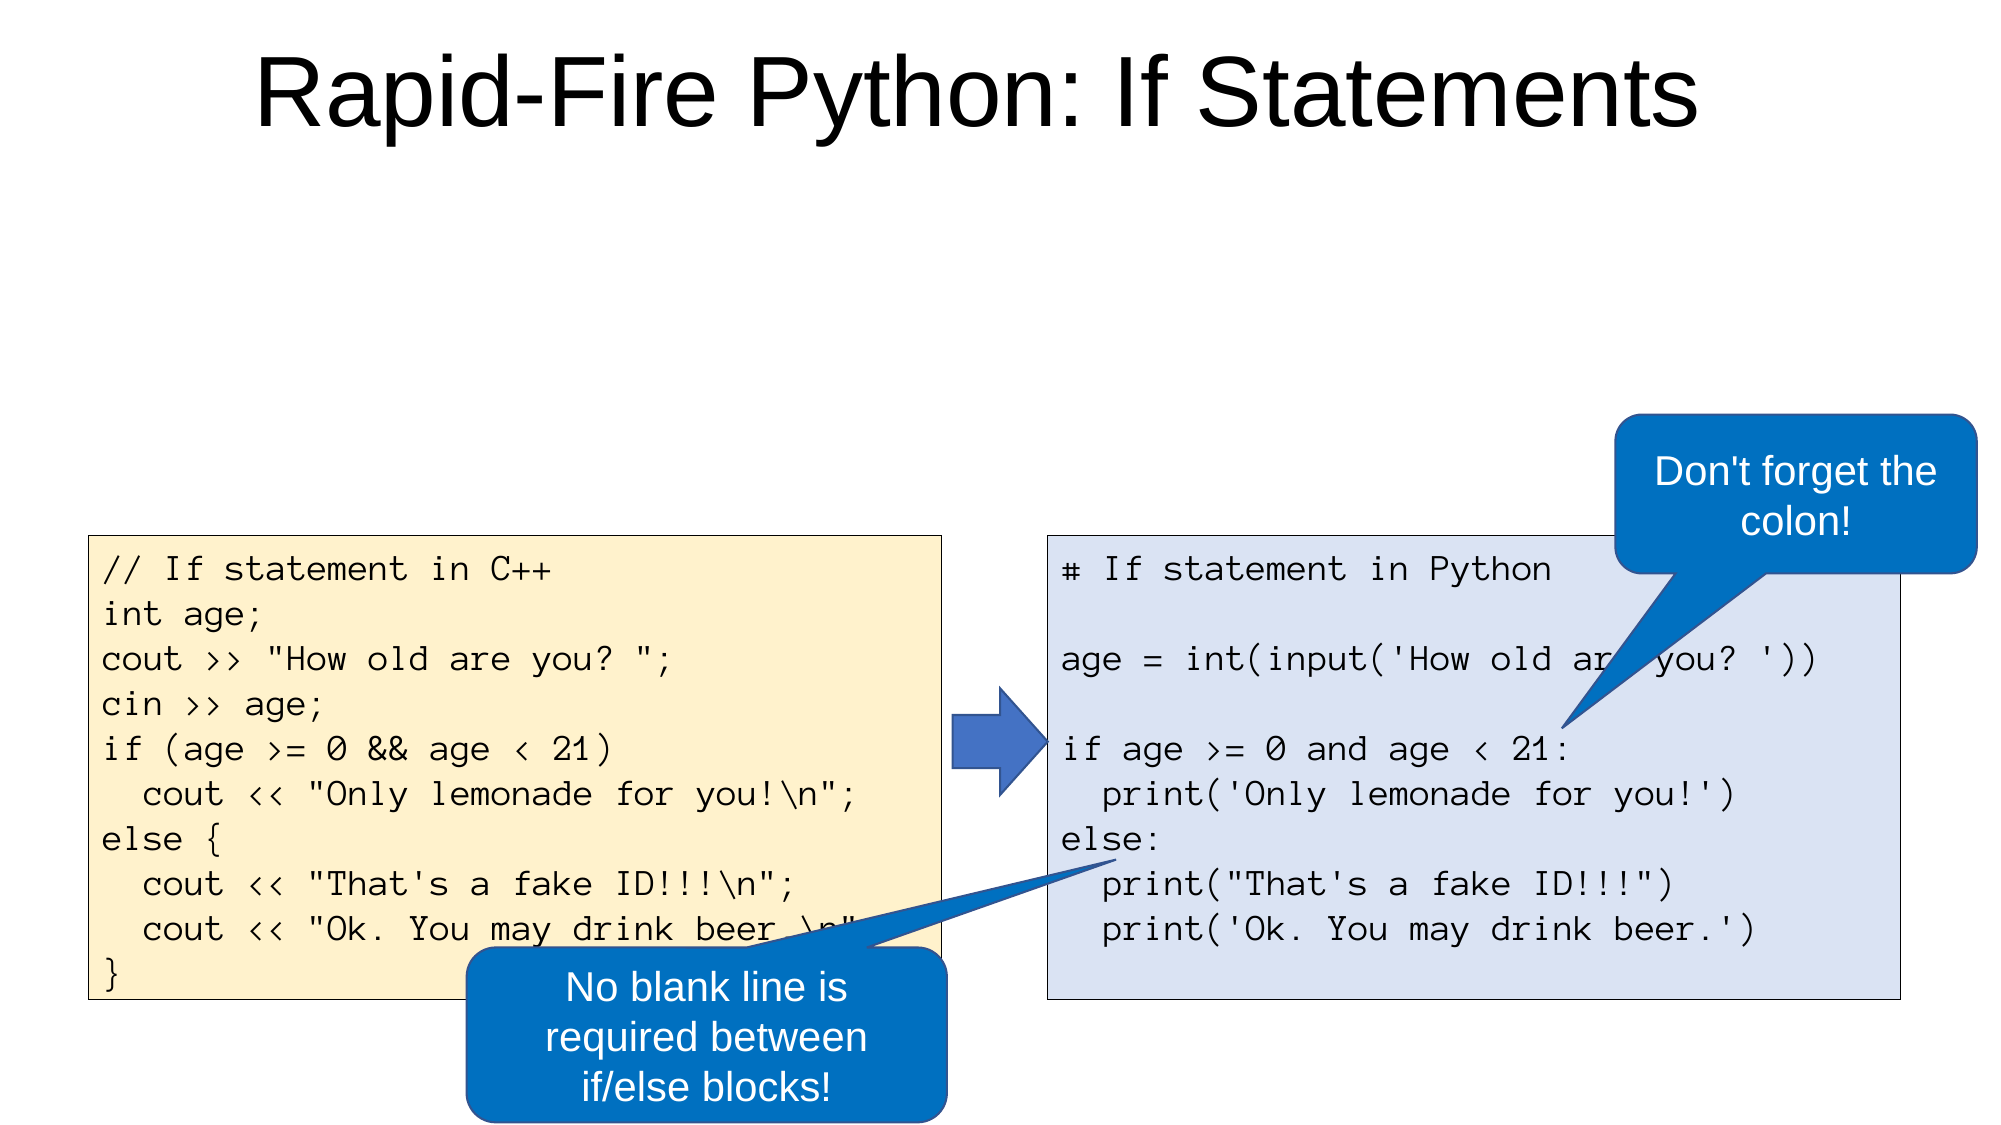

Rapid-Fire Python: If Statements
Don't forget the colon!
// If statement in C++
int age;
cout >> "How old are you? ";
cin >> age;
if (age >= 0 && age < 21)
  cout << "Only lemonade for you!\n";
else {
  cout << "That's a fake ID!!!\n";
  cout << "Ok. You may drink beer.\n";
}
# If statement in Python

age = int(input('How old are you? '))

if age >= 0 and age < 21:
  print('Only lemonade for you!')
else:
  print("That's a fake ID!!!")
  print('Ok. You may drink beer.')

No blank line is required between if/else blocks!